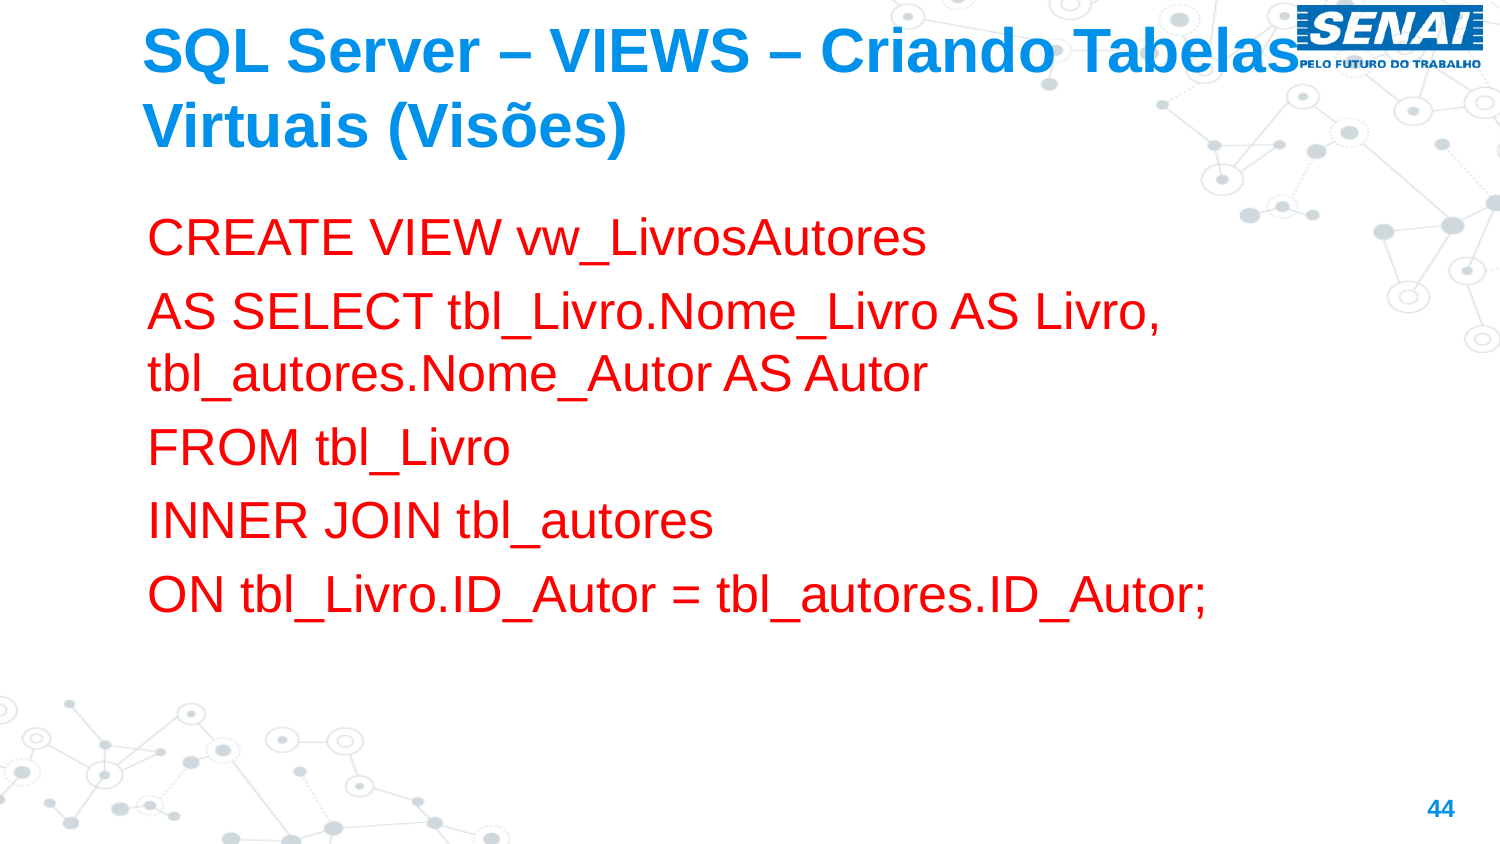

# SQL Server – VIEWS – Criando Tabelas Virtuais (Visões)
CREATE VIEW vw_LivrosAutores
AS SELECT tbl_Livro.Nome_Livro AS Livro, tbl_autores.Nome_Autor AS Autor
FROM tbl_Livro
INNER JOIN tbl_autores
ON tbl_Livro.ID_Autor = tbl_autores.ID_Autor;
44